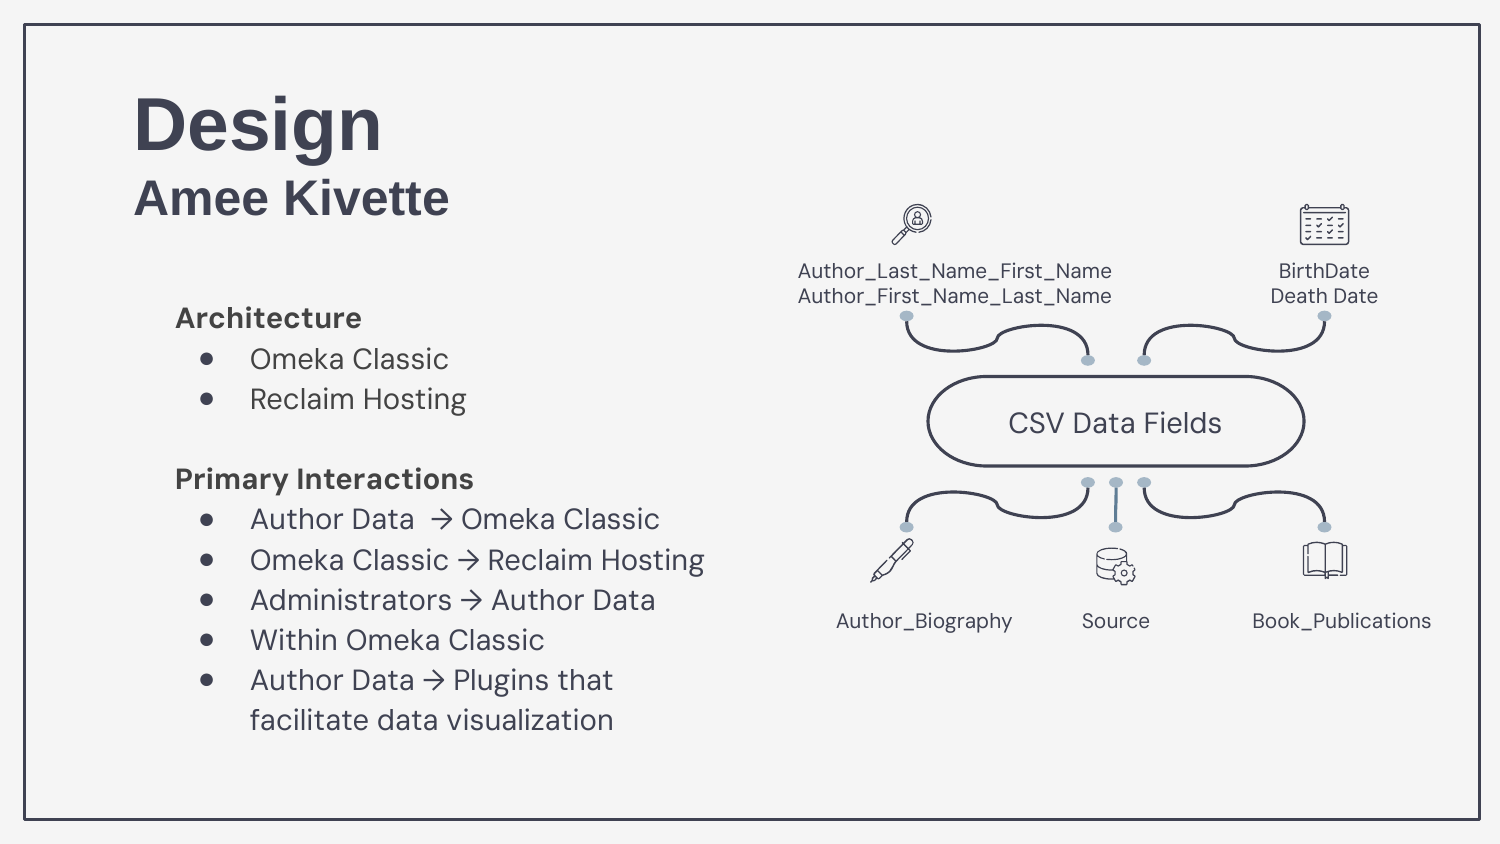

# Design
Amee Kivette

Author_Last_Name_First_Name
Author_First_Name_Last_Name
BirthDate
Death Date
Architecture
Omeka Classic
Reclaim Hosting

Primary Interactions
Author Data  → Omeka Classic
Omeka Classic → Reclaim Hosting
Administrators → Author Data
Within Omeka Classic
Author Data → Plugins that facilitate data visualization

CSV Data Fields

Book_Publications
Author_Biography
Source